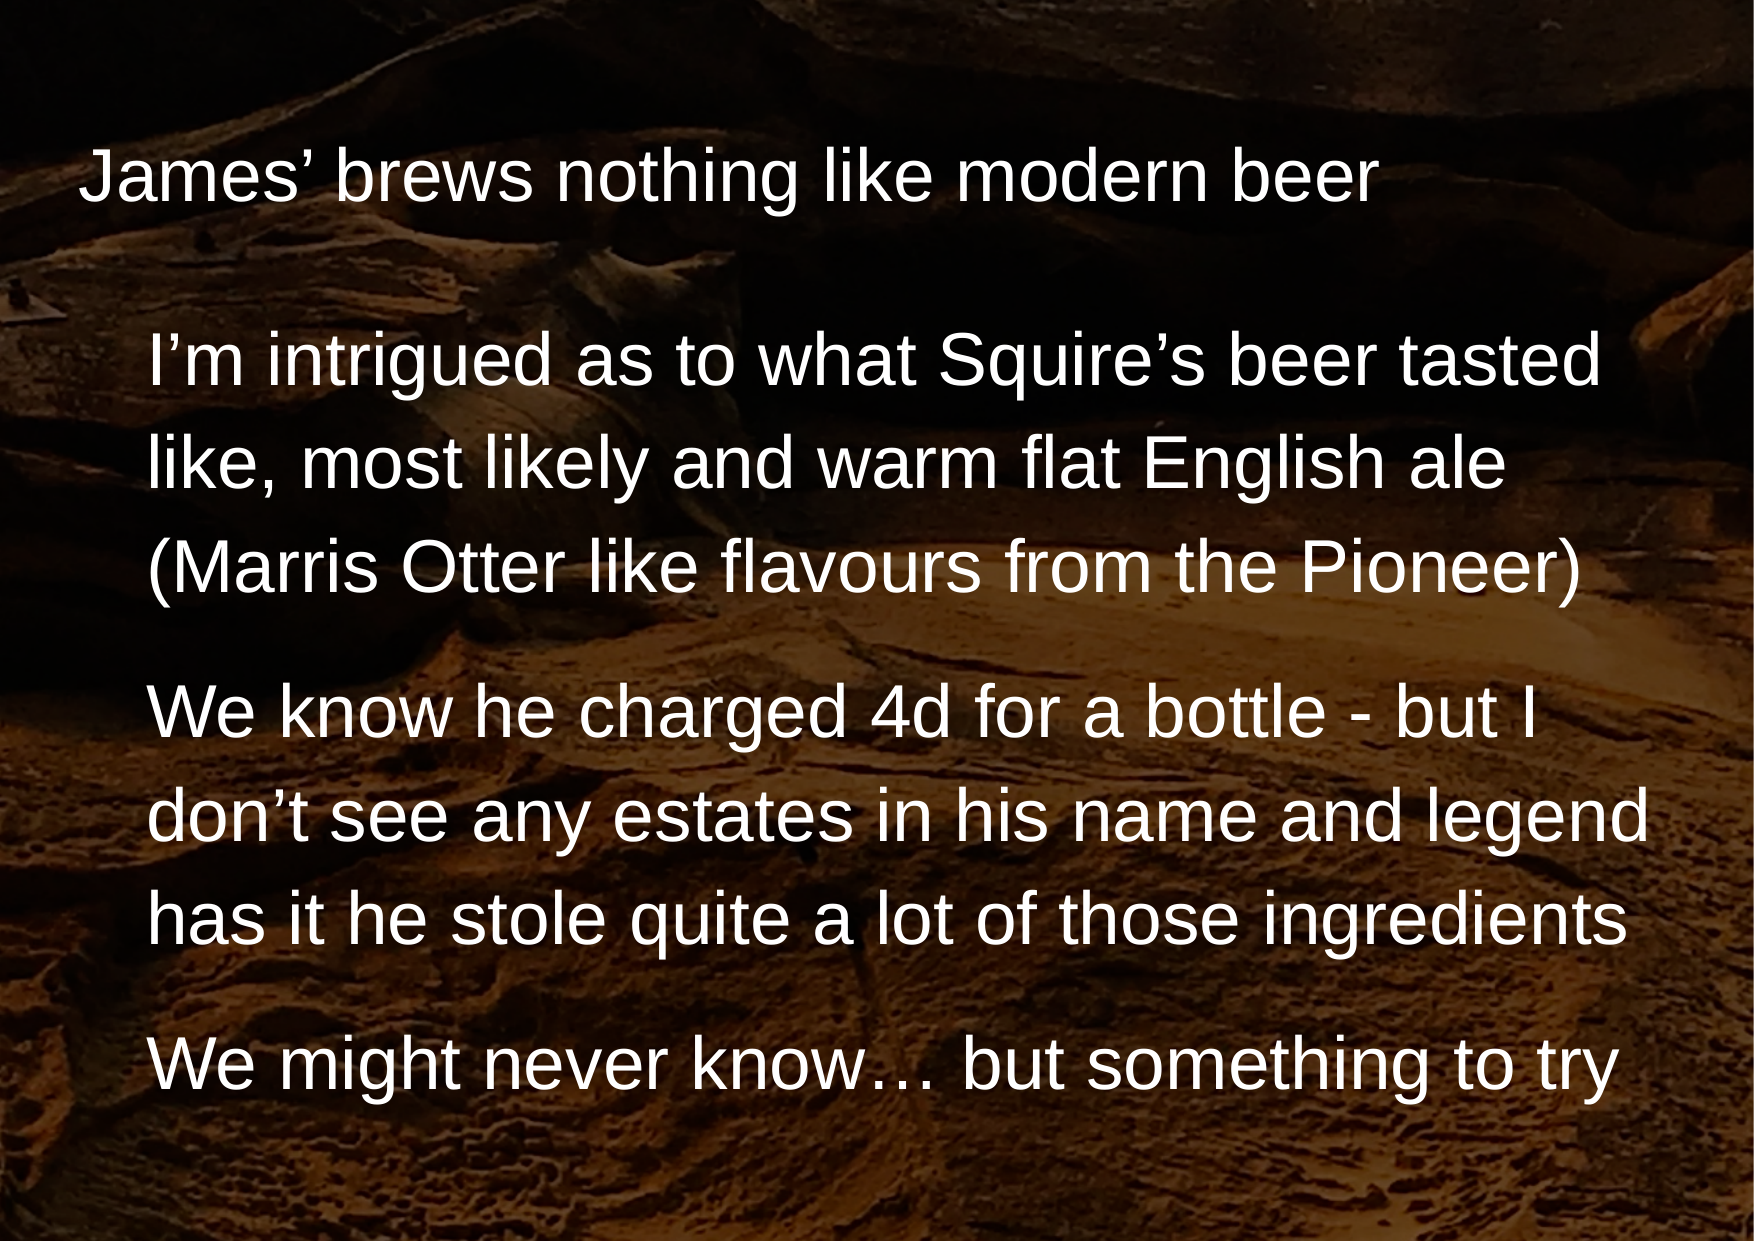

# James’ brews nothing like modern beer

I’m intrigued as to what Squire’s beer tasted like, most likely and warm flat English ale (Marris Otter like flavours from the Pioneer)
We know he charged 4d for a bottle - but I don’t see any estates in his name and legend has it he stole quite a lot of those ingredients
We might never know… but something to try